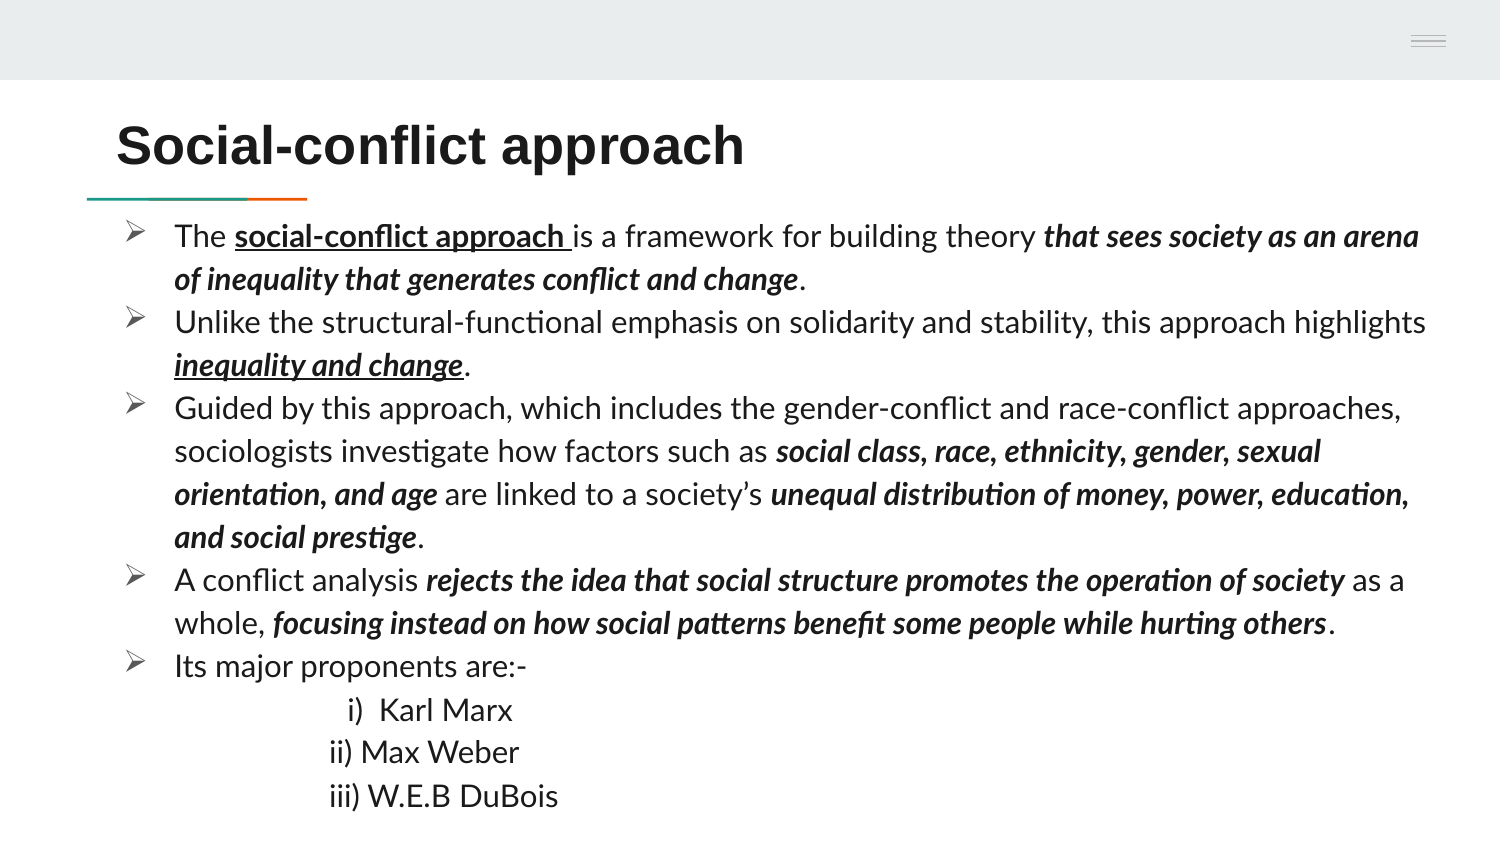

# Social-conflict approach
The social-conflict approach is a framework for building theory that sees society as an arena of inequality that generates conflict and change.
Unlike the structural-functional emphasis on solidarity and stability, this approach highlights inequality and change.
Guided by this approach, which includes the gender-conflict and race-conflict approaches, sociologists investigate how factors such as social class, race, ethnicity, gender, sexual orientation, and age are linked to a society’s unequal distribution of money, power, education, and social prestige.
A conflict analysis rejects the idea that social structure promotes the operation of society as a whole, focusing instead on how social patterns benefit some people while hurting others.
Its major proponents are:-
                            i)  Karl Marx
	       ii) Max Weber
	       iii) W.E.B DuBois